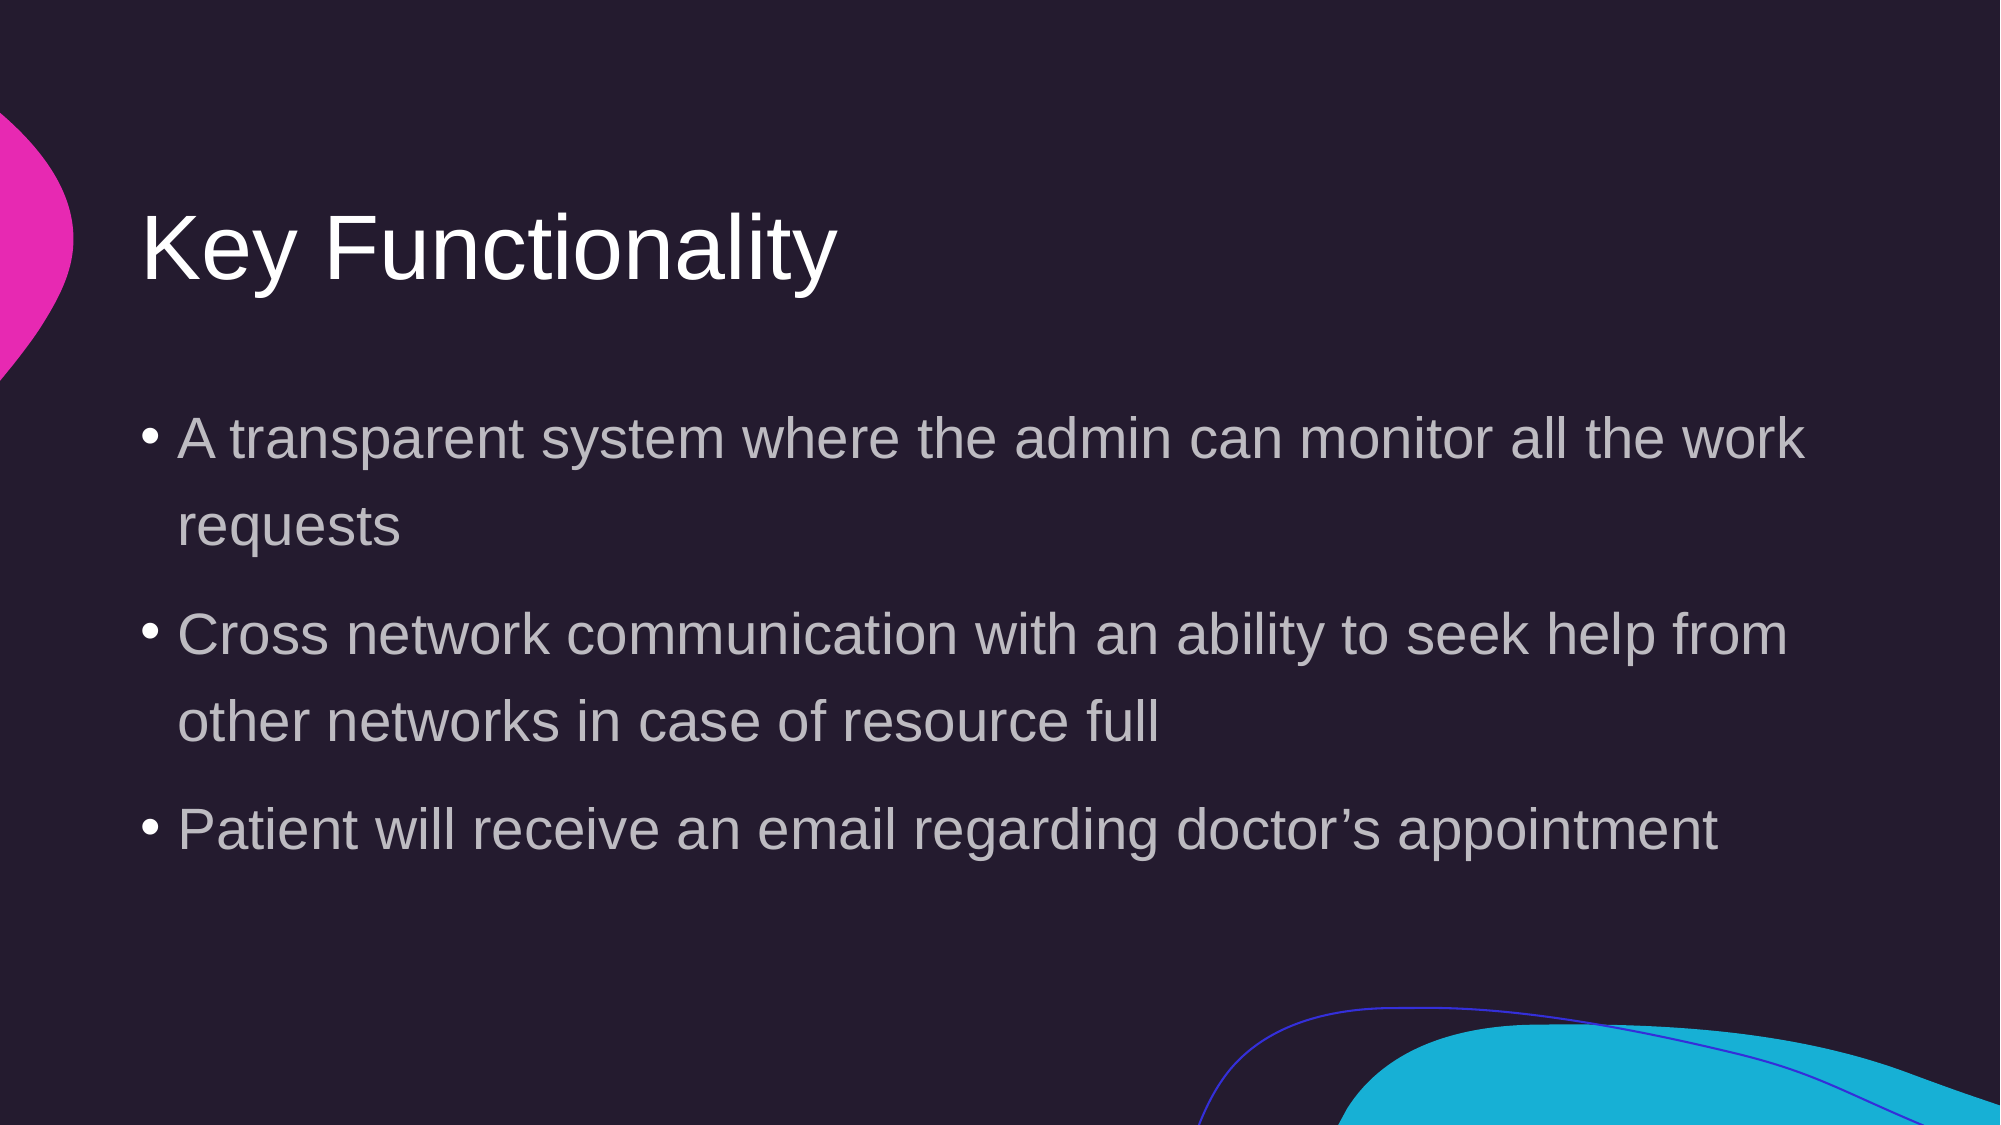

# Key Functionality
A transparent system where the admin can monitor all the work requests
Cross network communication with an ability to seek help from other networks in case of resource full
Patient will receive an email regarding doctor’s appointment